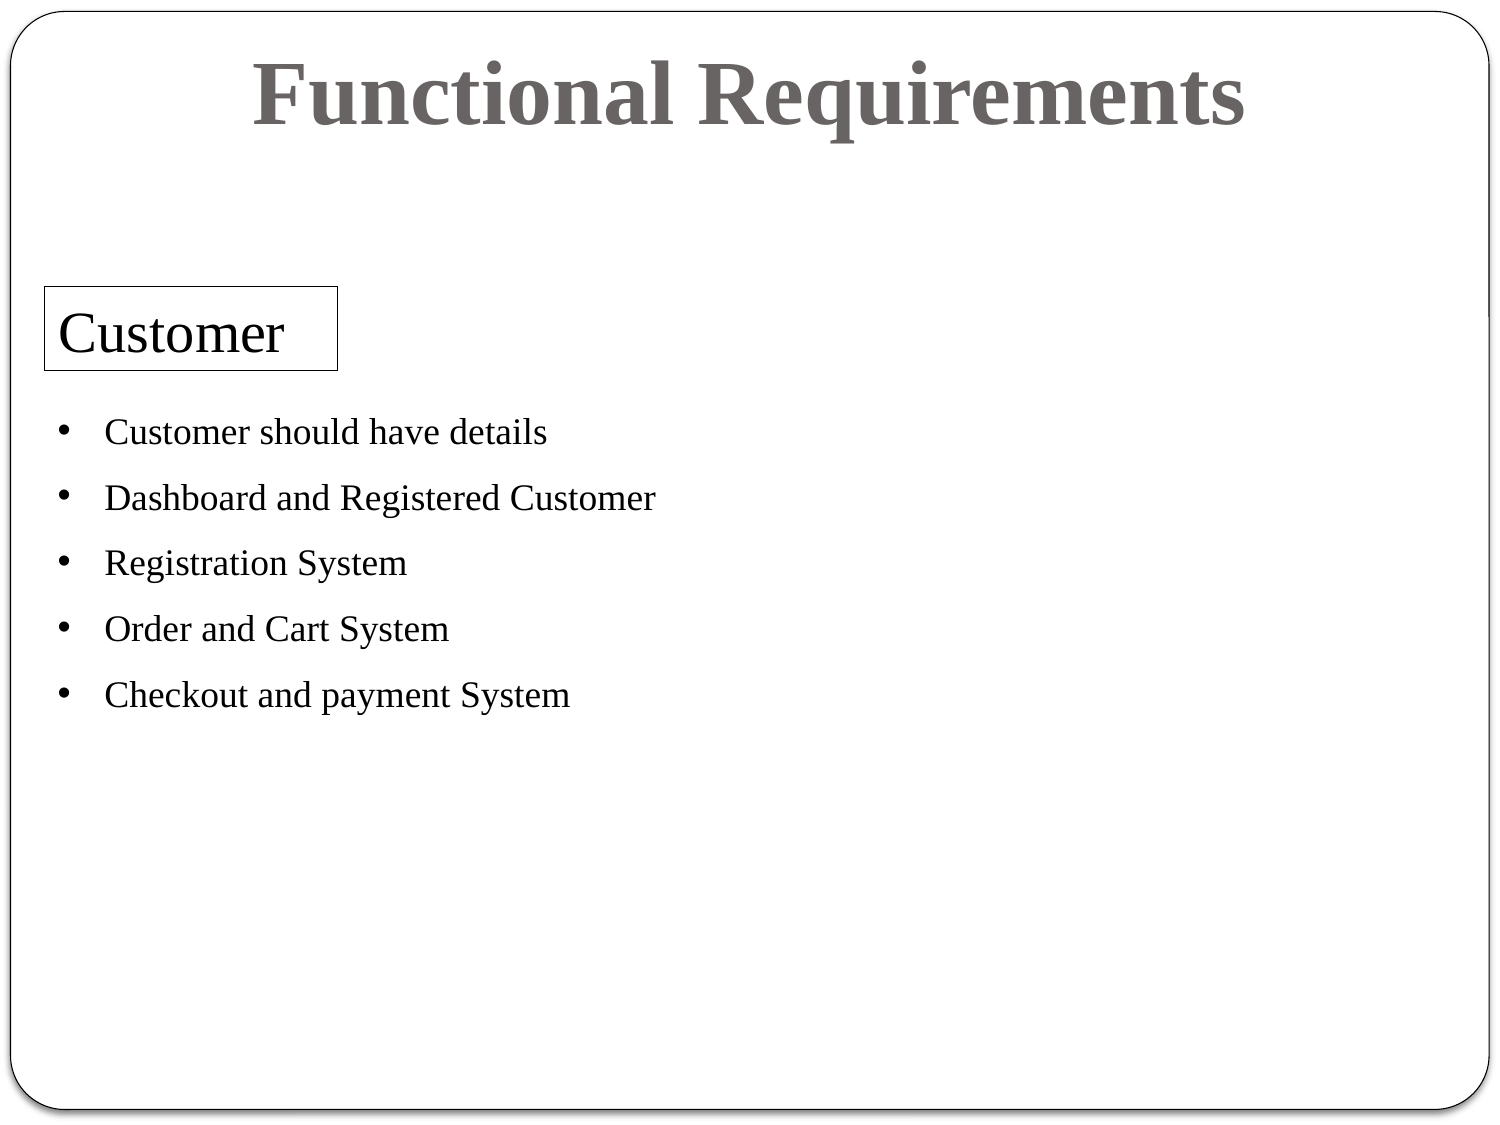

Functional Requirements
Customer
Customer should have details
Dashboard and Registered Customer
Registration System
Order and Cart System
Checkout and payment System